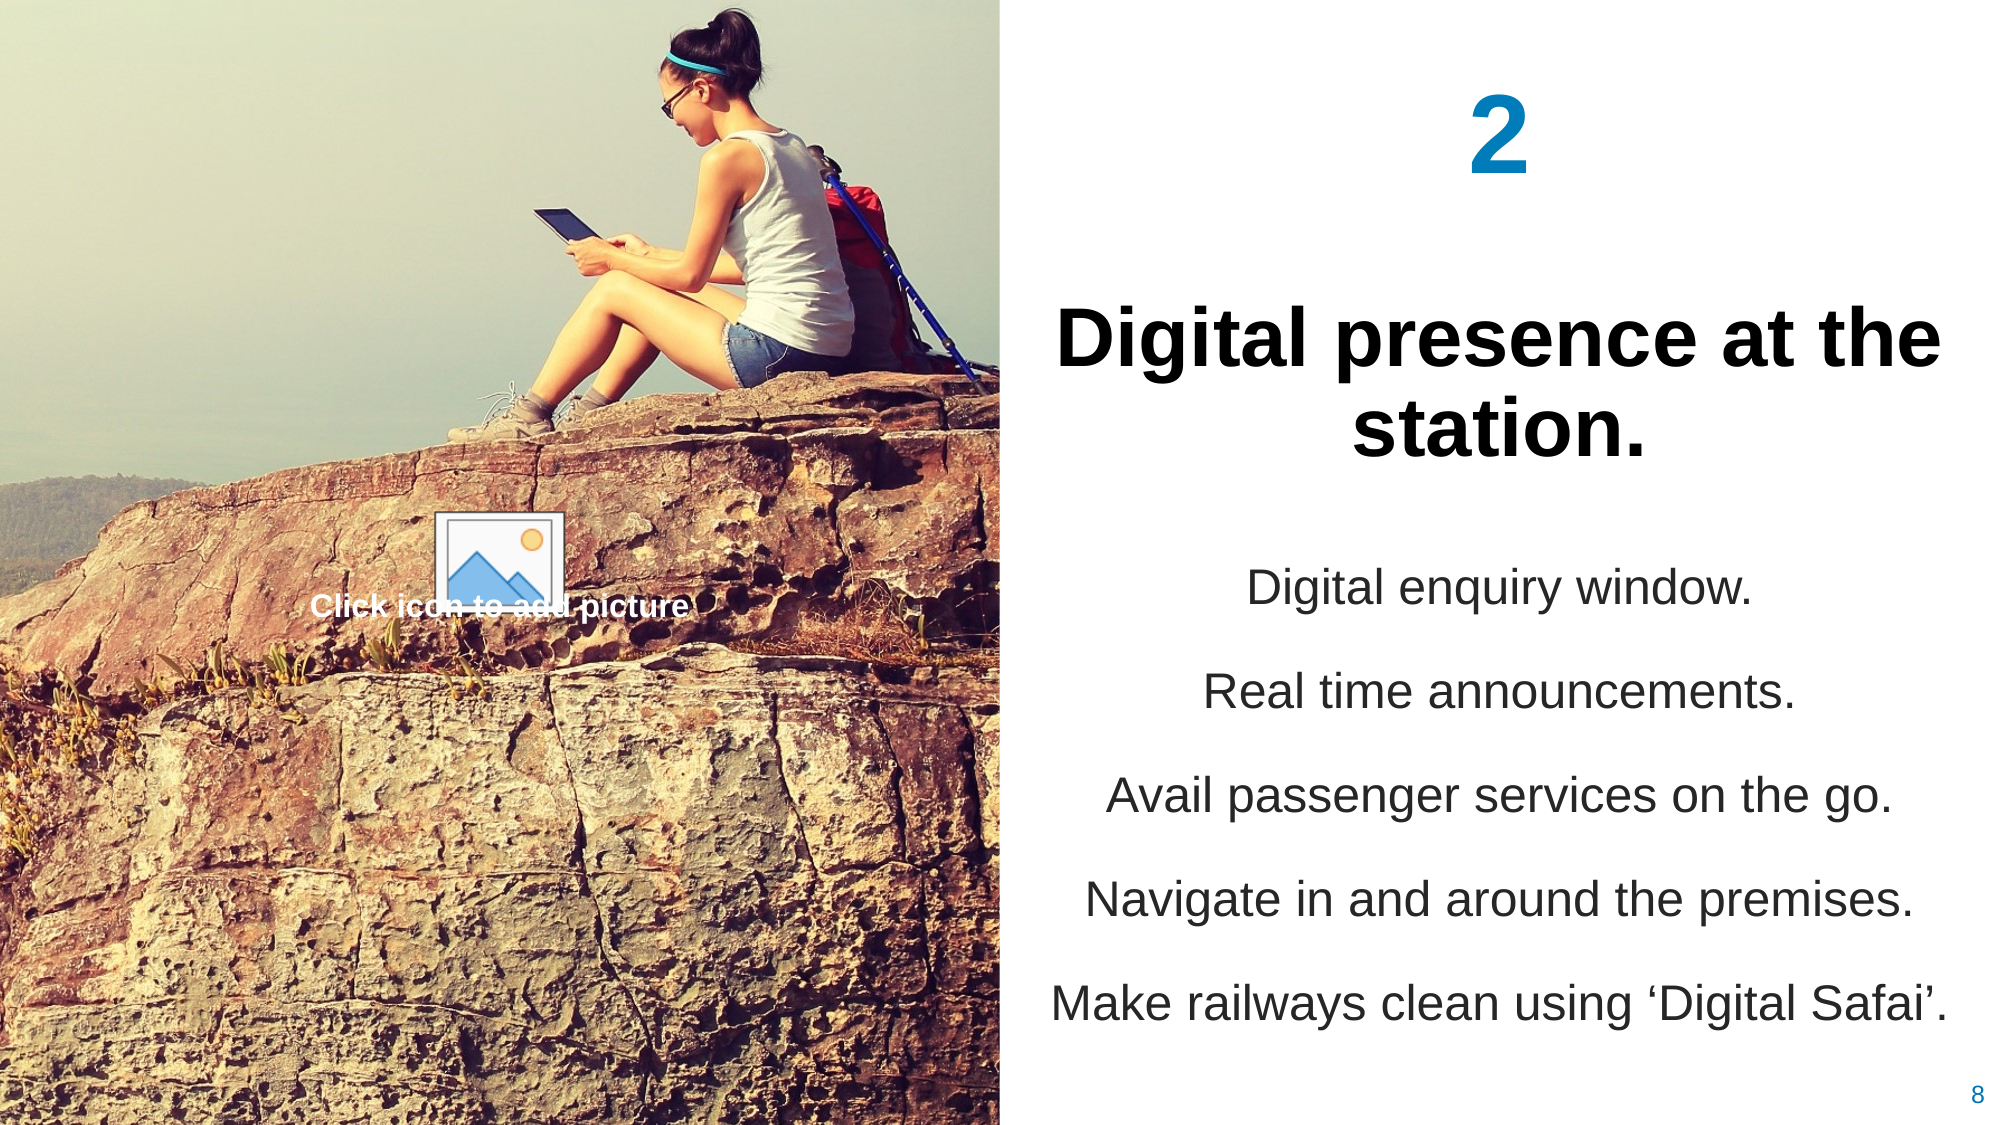

2
Digital presence at the station.
Digital enquiry window.
Real time announcements.
Avail passenger services on the go.
Navigate in and around the premises.
Make railways clean using ‘Digital Safai’.
8